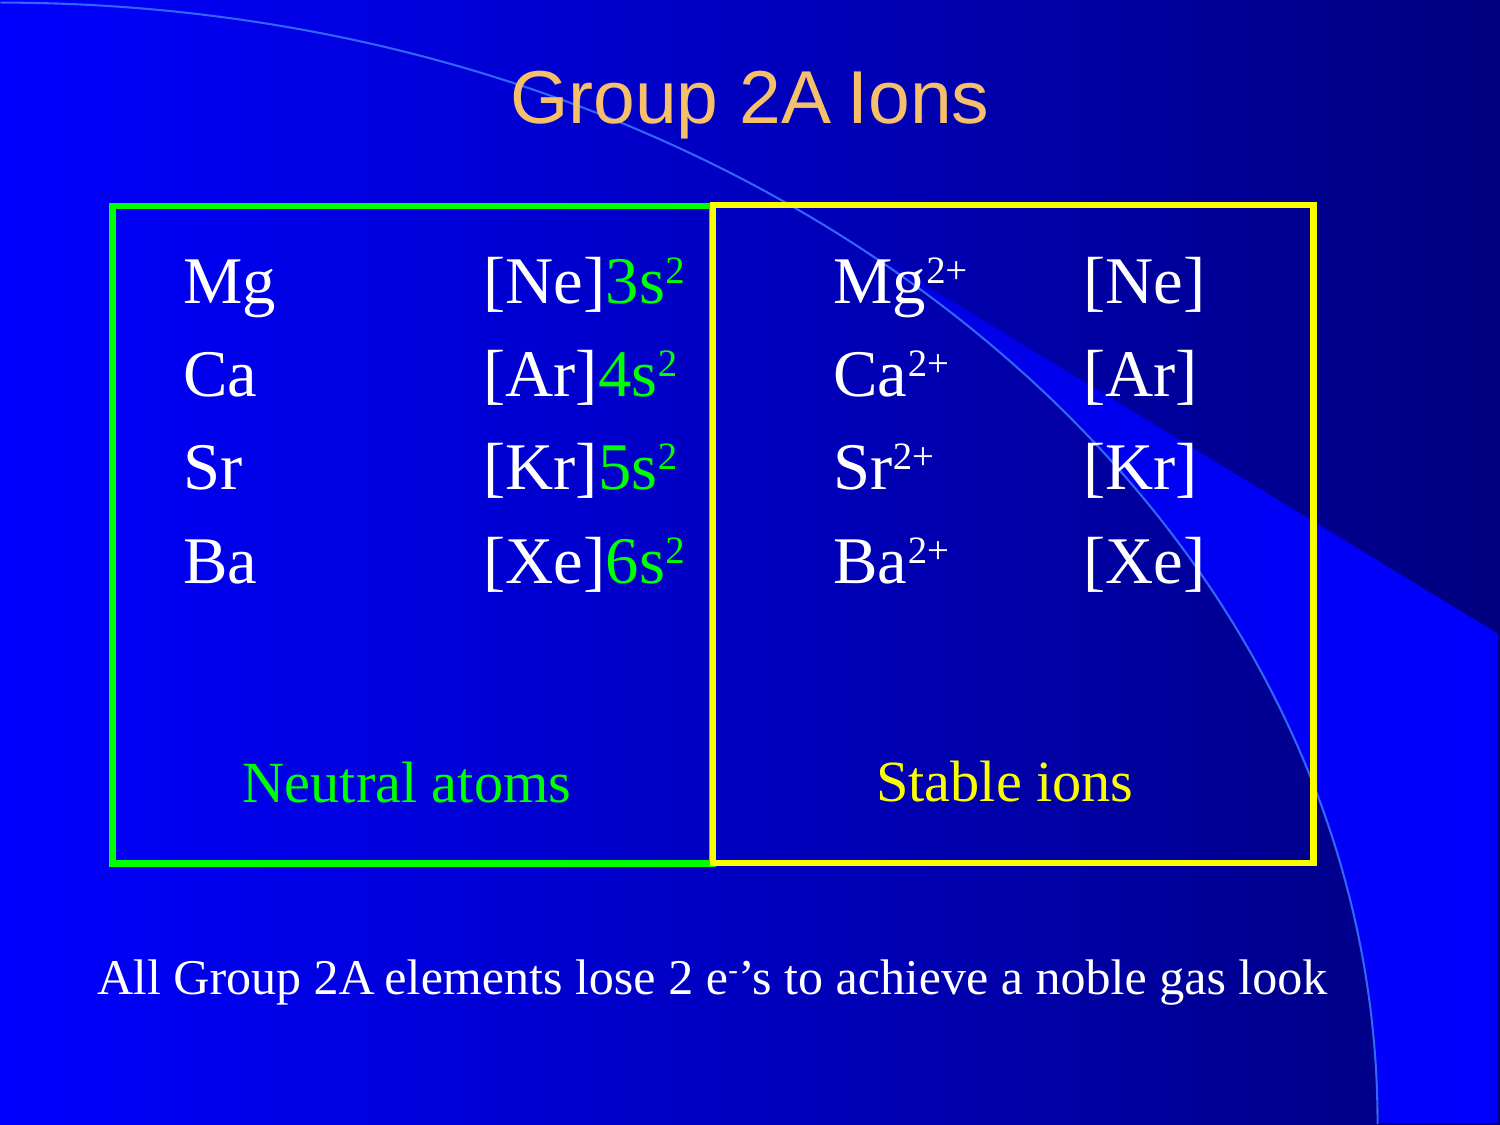

Group 2A Ions

Mg		[Ne]3s2	   Mg2+	[Ne]
Ca		[Ar]4s2	   Ca2+	[Ar]
Sr		[Kr]5s2	   Sr2+	[Kr]
Ba		[Xe]6s2	   Ba2+	[Xe]
Stable ions
Neutral atoms
All Group 2A elements lose 2 e-’s to achieve a noble gas look